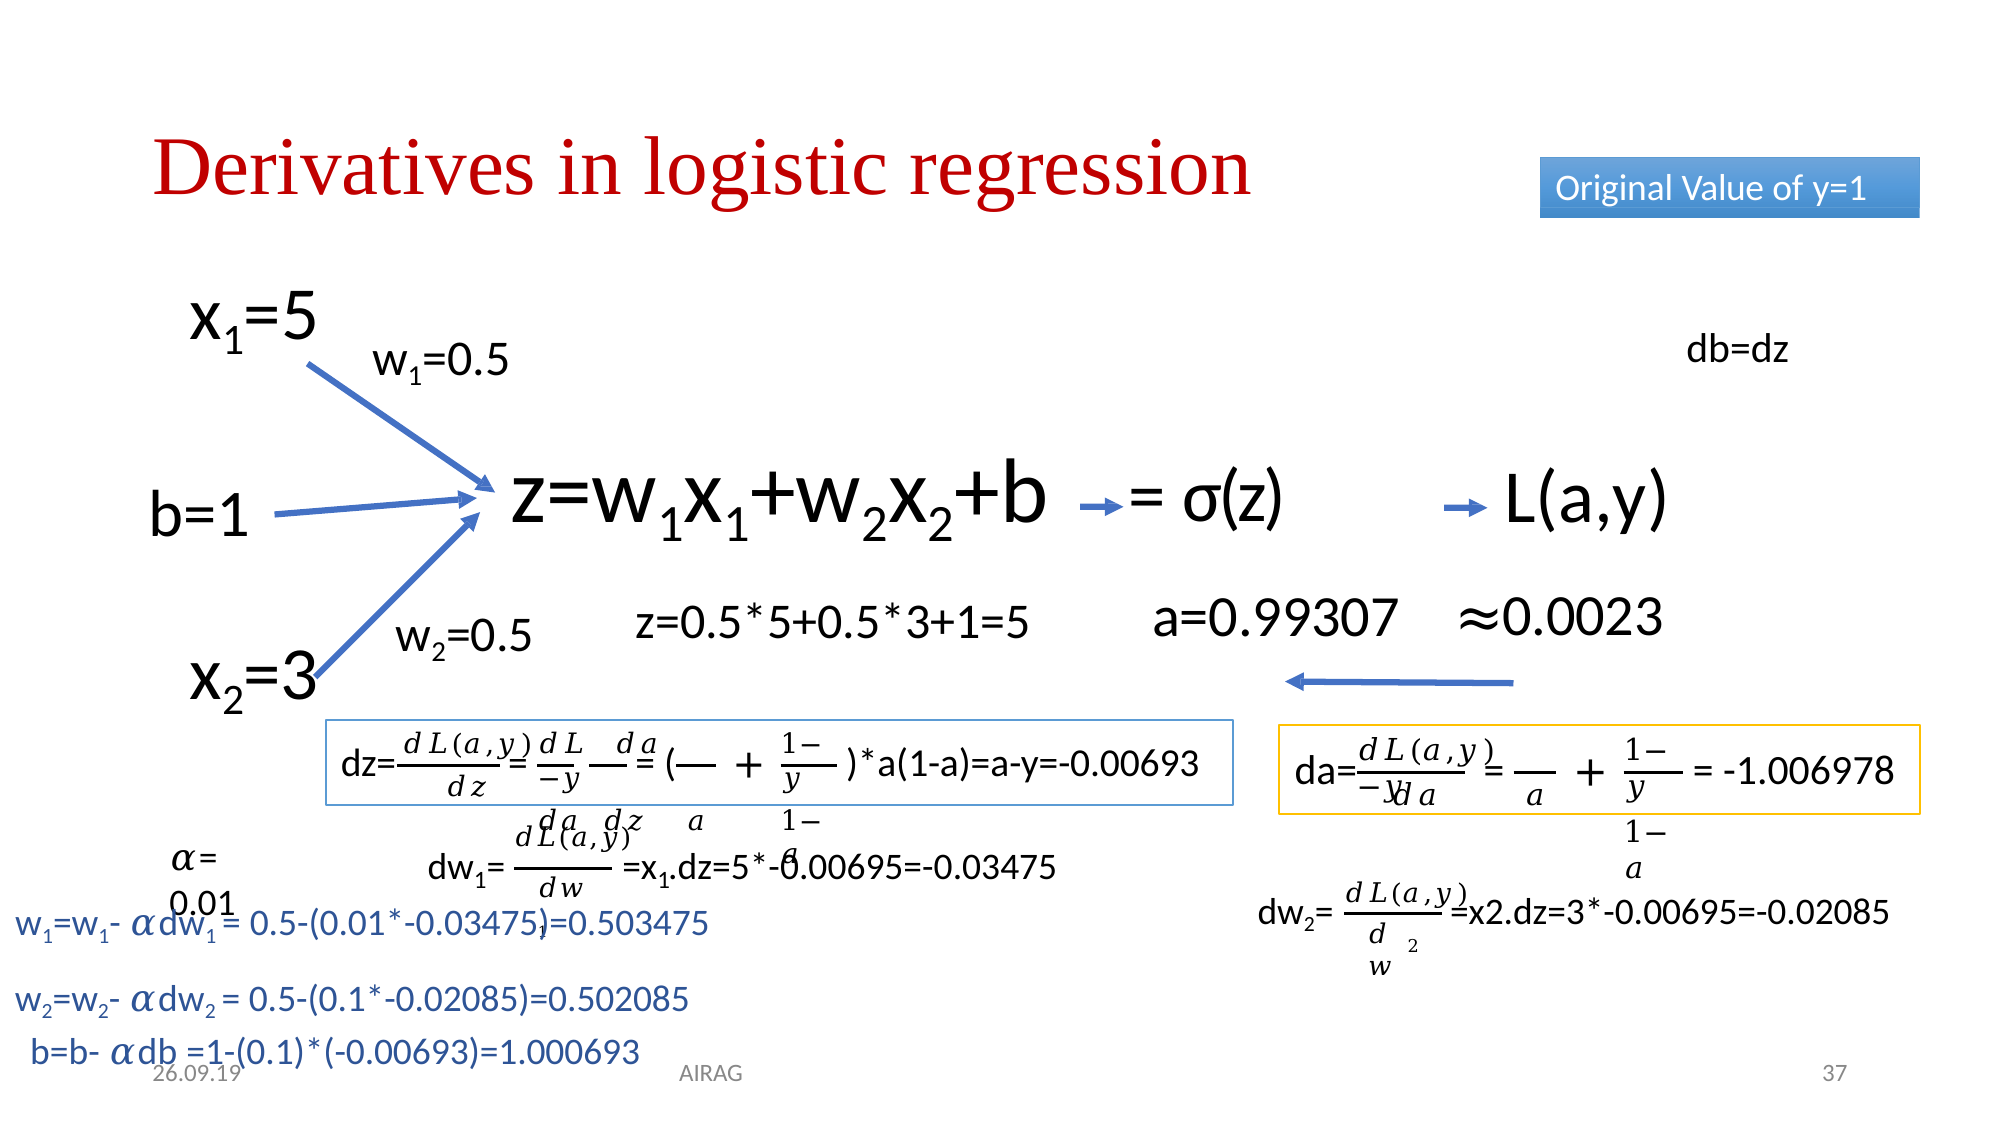

# Derivatives in logistic regression

Original Value of y=1
x1=5
db=dz
w1=0.5

= σ(z)
a=0.99307
L(a,y)
≈0.0023
z=w1x1+w2x2+b
b=1

z=0.5*5+0.5*3+1=5
w2=0.5
x2=3

𝑑𝐿(𝑎,𝑦)
𝑑𝑧
𝑑𝐿   𝑑𝑎	−𝑦
𝑑𝑎  𝑑𝑧	𝑎
1−𝑦
1−𝑎
1−𝑦
1−𝑎

𝑑𝐿(𝑎,𝑦)	−𝑦
dz=
=
= (	+
)*a(1-a)=a-y=-0.00693
da=
=	+
= -1.006978

𝑑𝑎	𝑎
𝑑𝐿(𝑎,𝑦)
dw =	=x .dz=5*-0.00695=-0.03475
𝛼= 0.01
1	1

𝑑𝑤1
w1=w1- 𝛼dw1 = 0.5-(0.01*-0.03475)=0.503475
w2=w2- 𝛼dw2 = 0.5-(0.1*-0.02085)=0.502085  b=b- 𝛼db =1-(0.1)*(-0.00693)=1.000693
𝑑𝐿(𝑎,𝑦)
dw2=
=x2.dz=3*-0.00695=-0.02085

𝑑𝑤
2
26.09.19
AIRAG
37